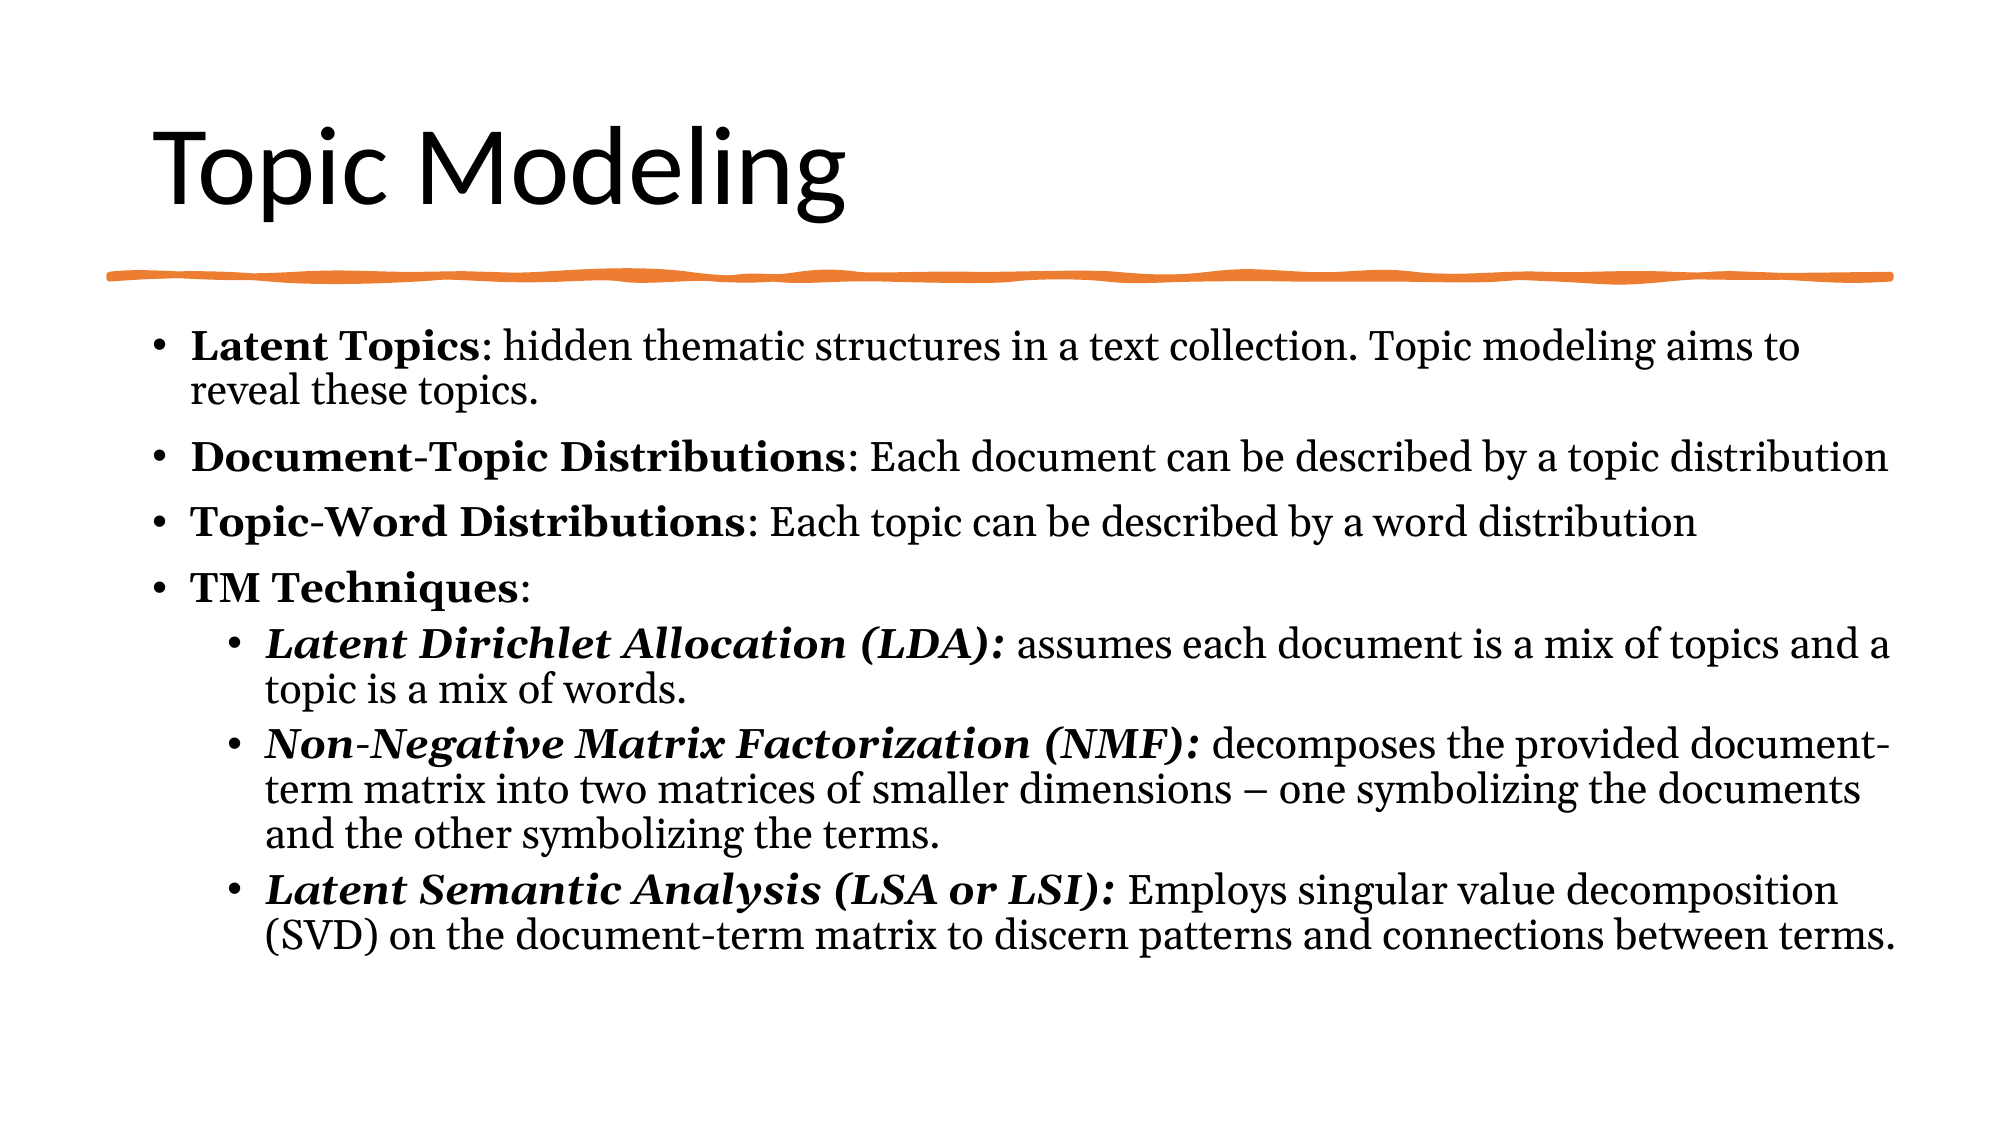

# Topic Modeling

Latent Topics: hidden thematic structures in a text collection. Topic modeling aims to reveal these topics.
Document-Topic Distributions: Each document can be described by a topic distribution
Topic-Word Distributions: Each topic can be described by a word distribution
TM Techniques:
Latent Dirichlet Allocation (LDA): assumes each document is a mix of topics and a topic is a mix of words.
Non-Negative Matrix Factorization (NMF): decomposes the provided document-term matrix into two matrices of smaller dimensions – one symbolizing the documents and the other symbolizing the terms.
Latent Semantic Analysis (LSA or LSI): Employs singular value decomposition (SVD) on the document-term matrix to discern patterns and connections between terms.